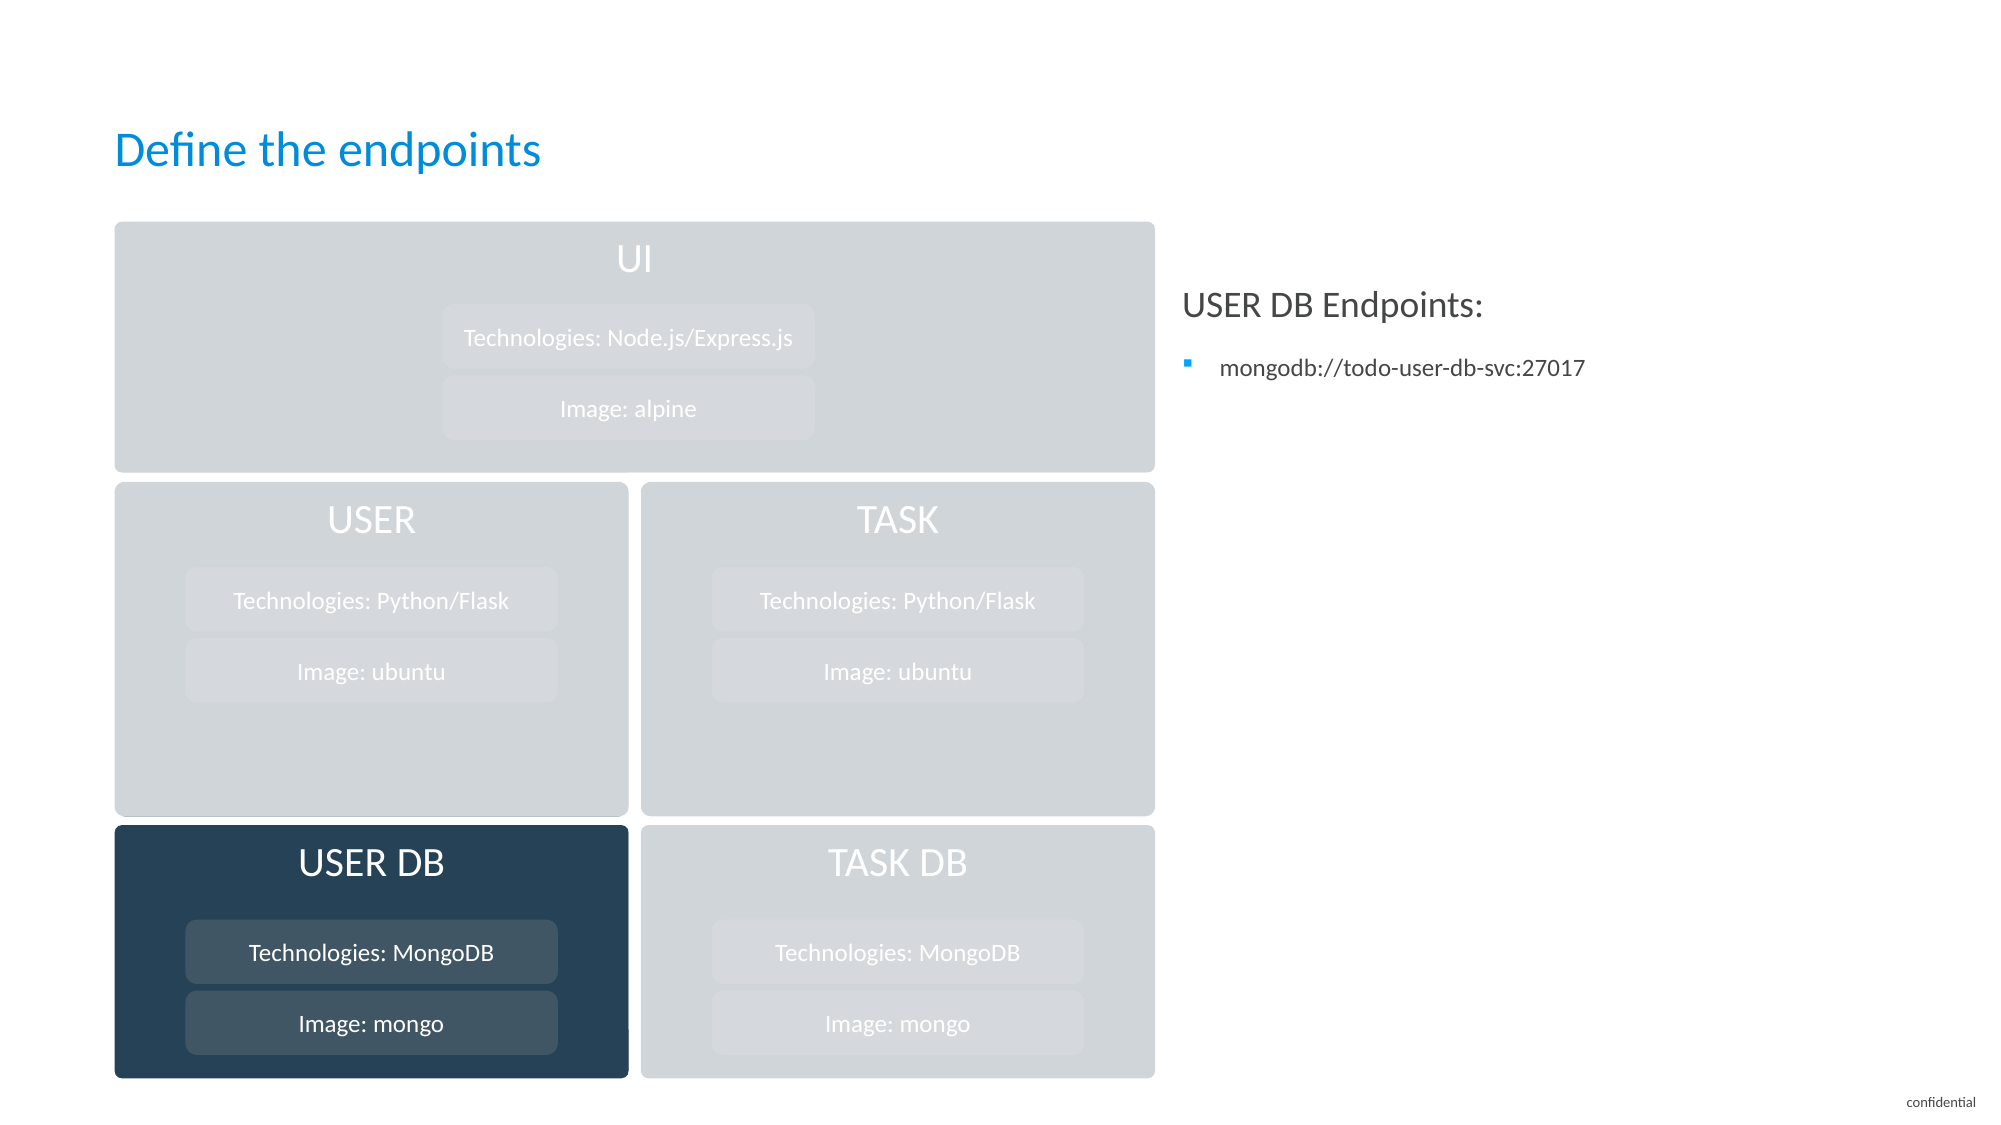

Define the endpoints

UI
USER DB Endpoints:
mongodb://todo-user-db-svc:27017

Technologies: Node.js/Express.js
Image: alpine

USER
TASK
Technologies: Python/Flask
Technologies: Python/Flask
Image: ubuntu
Image: ubuntu
USER DB
TASK DB
Technologies: MongoDB
Technologies: MongoDB
Image: mongo
Image: mongo